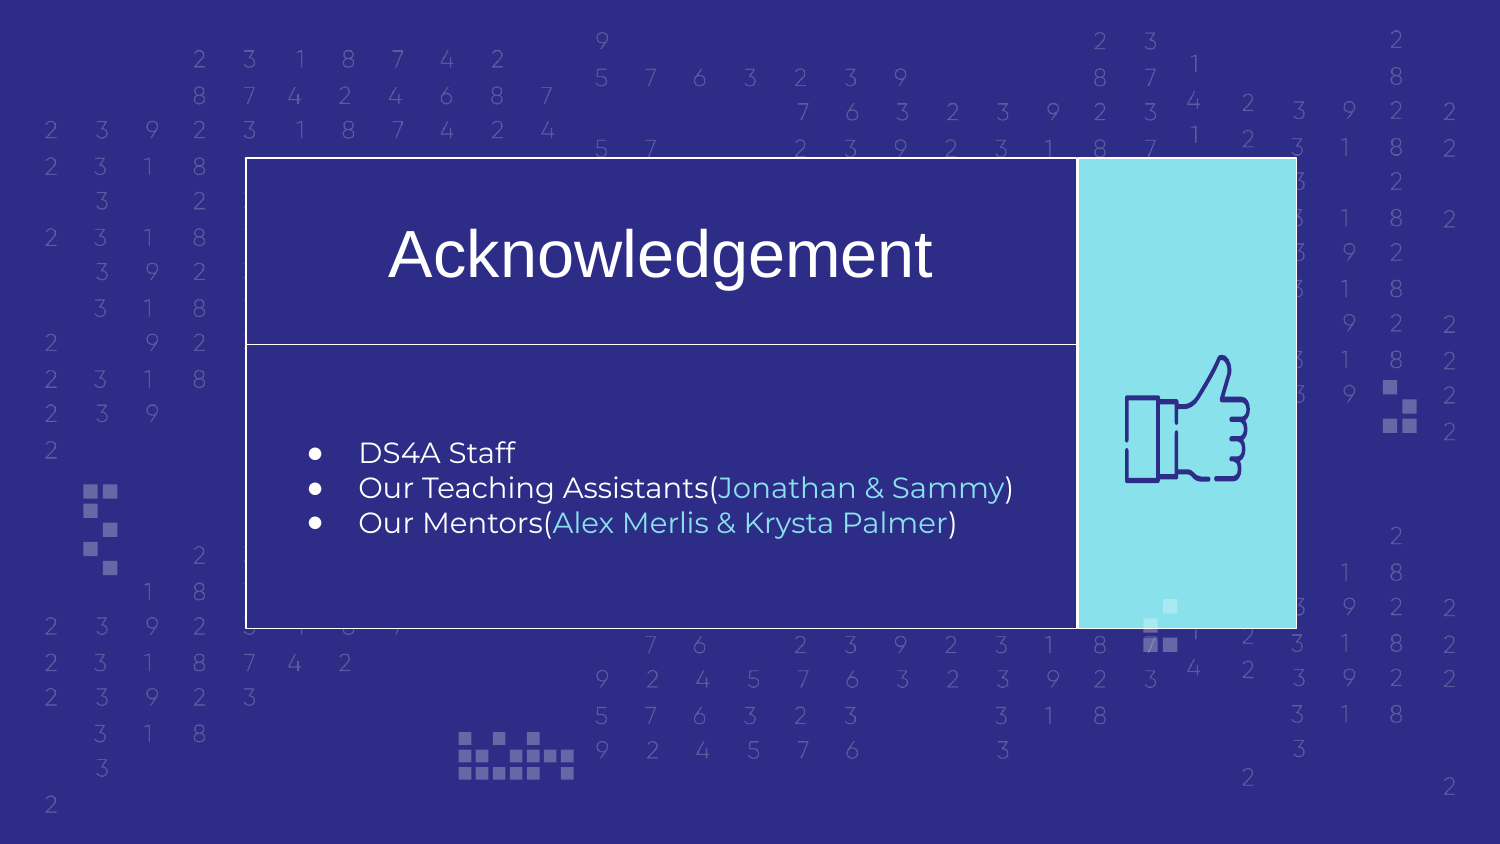

# Acknowledgement

DS4A Staff
Our Teaching Assistants(Jonathan & Sammy)
Our Mentors(Alex Merlis & Krysta Palmer)